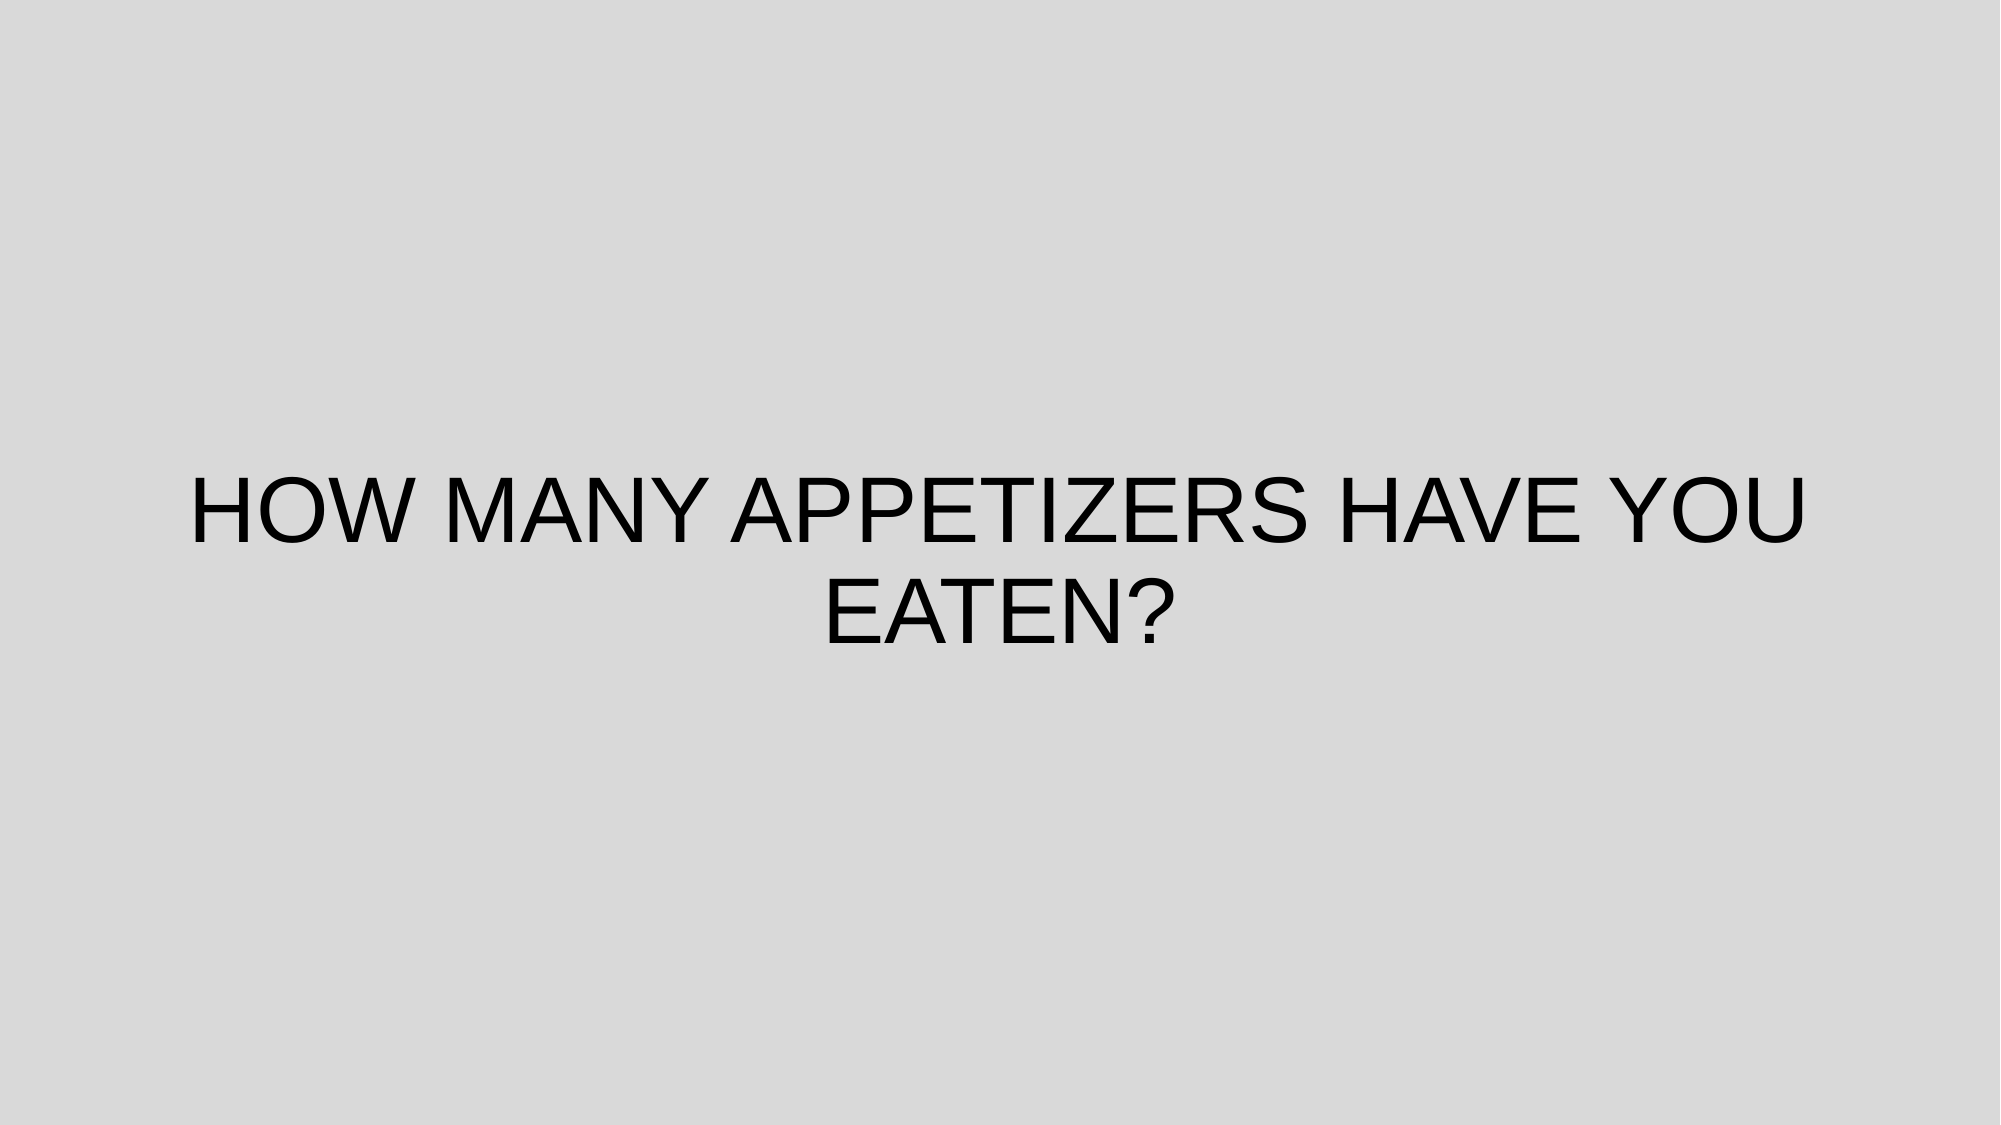

# How many appetizers have you eaten?